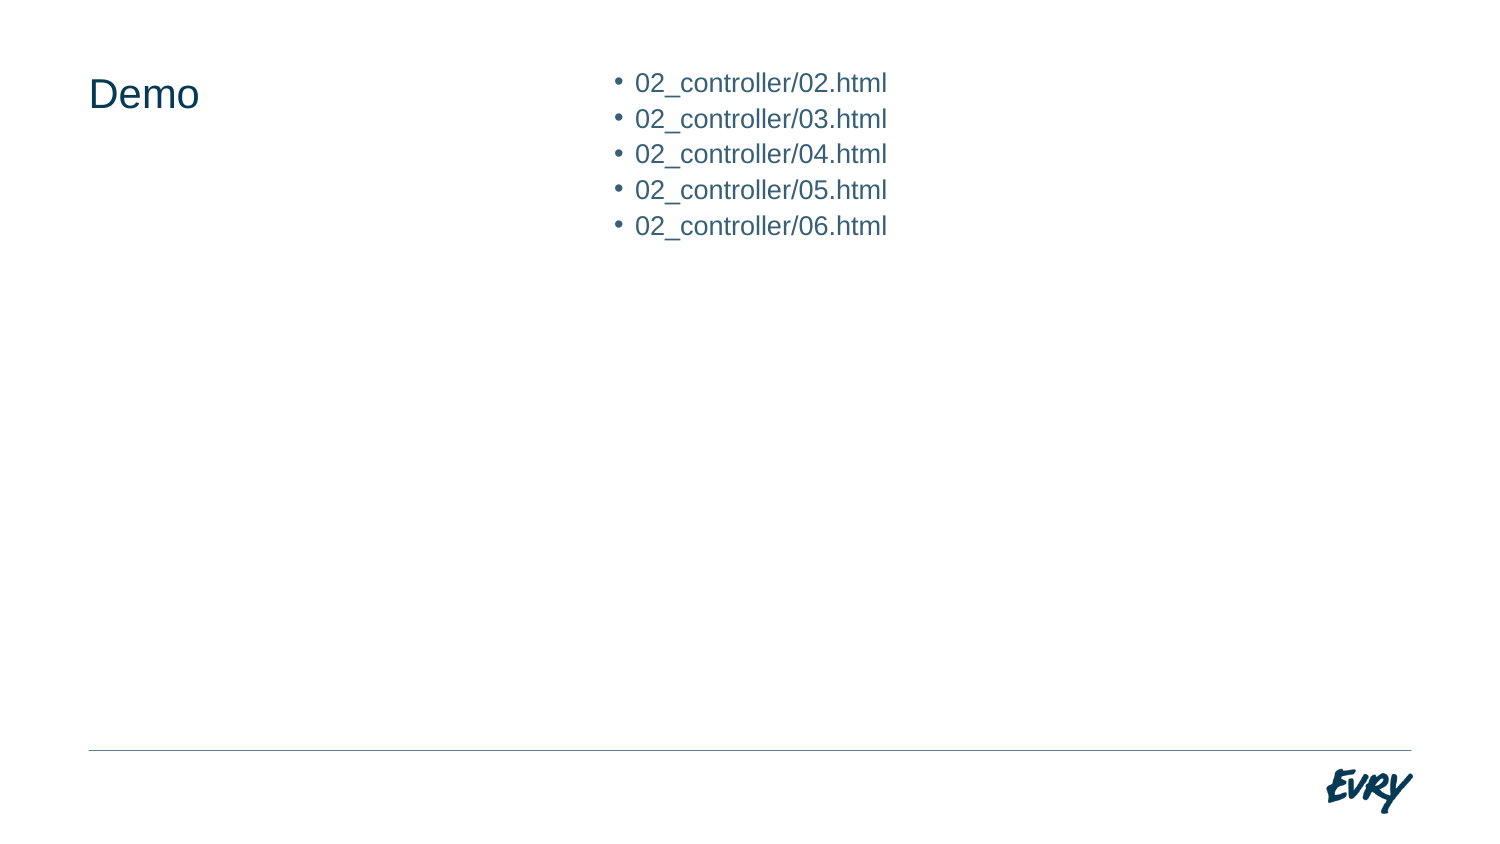

02_controller/02.html
02_controller/03.html
02_controller/04.html
02_controller/05.html
02_controller/06.html

# Demo